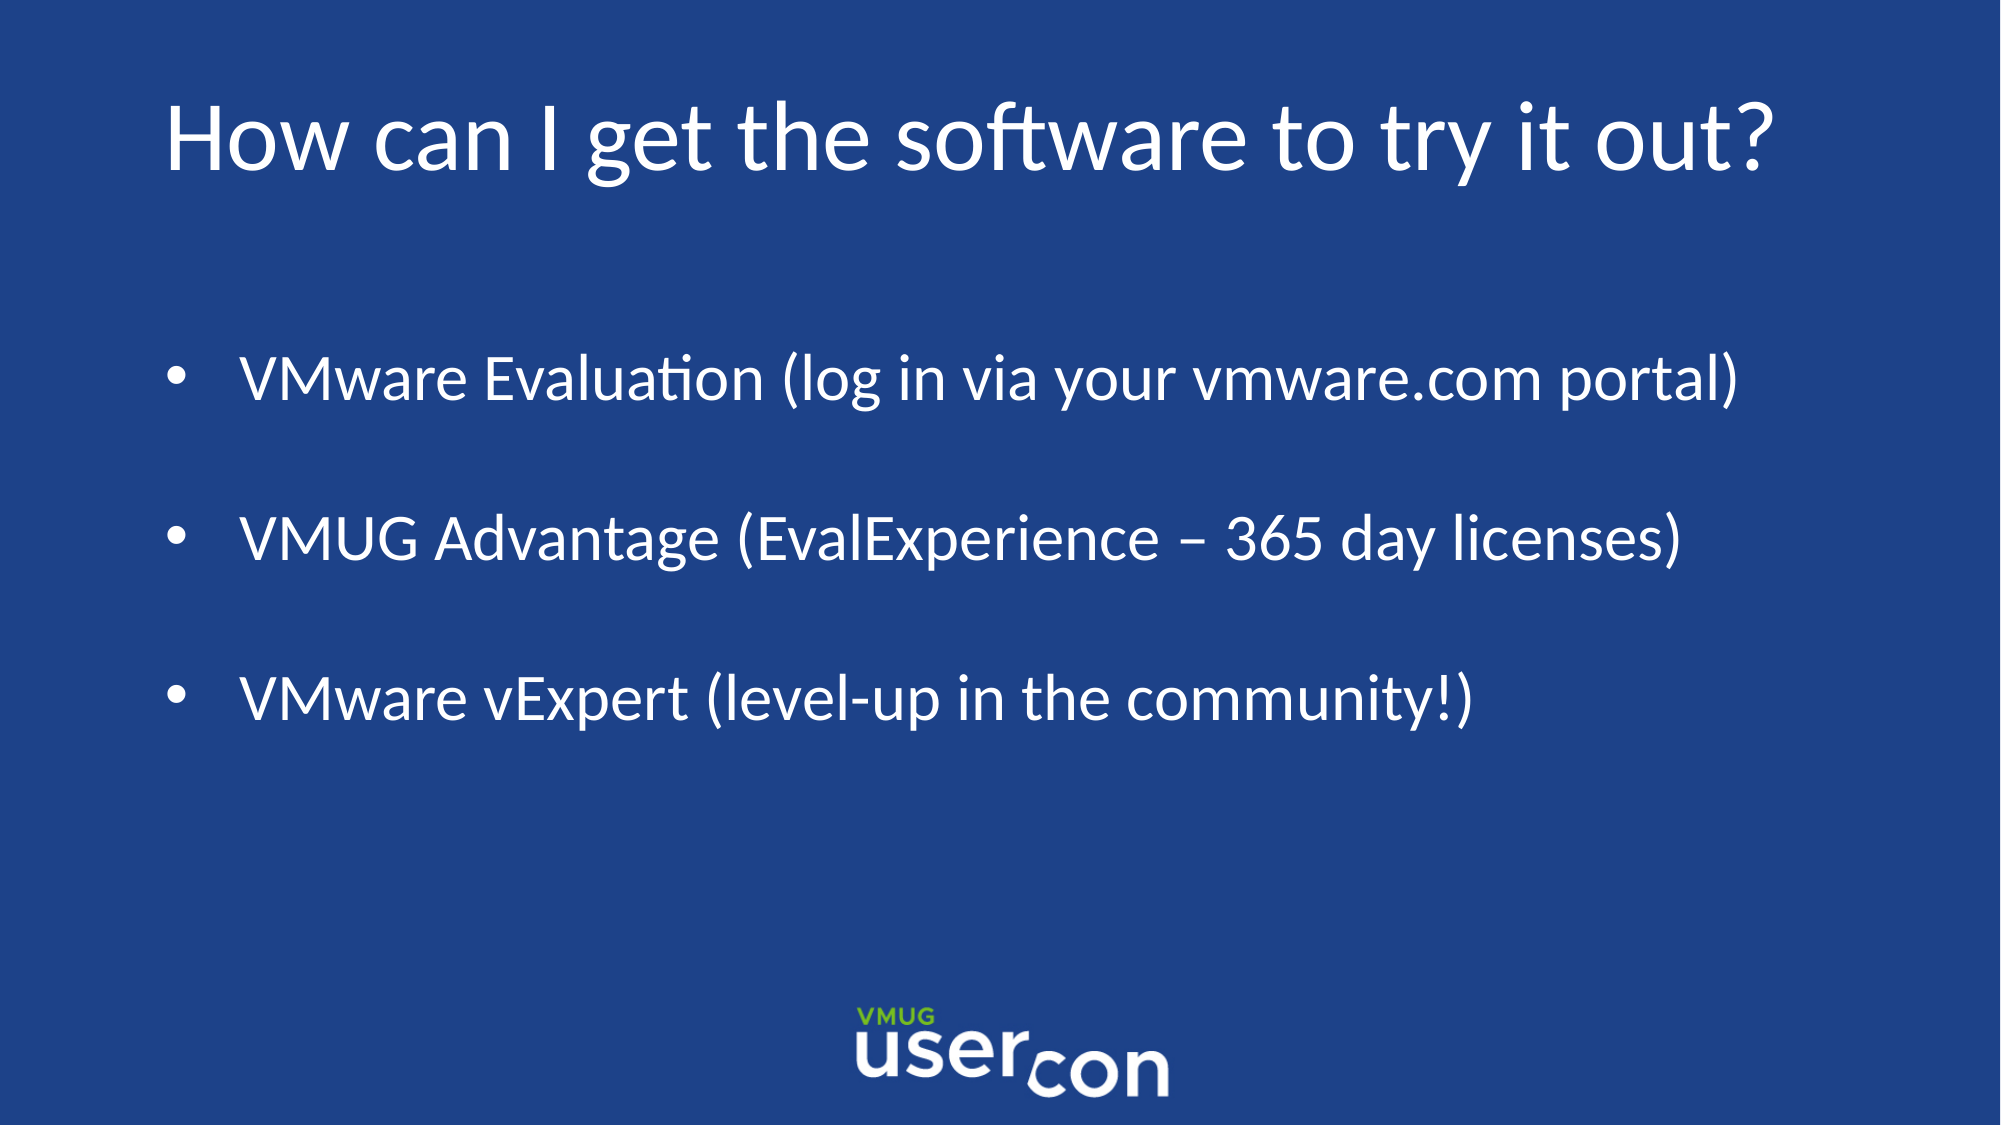

How can I get the software to try it out?

VMware Evaluation (log in via your vmware.com portal)

VMUG Advantage (EvalExperience – 365 day licenses)

VMware vExpert (level-up in the community!)